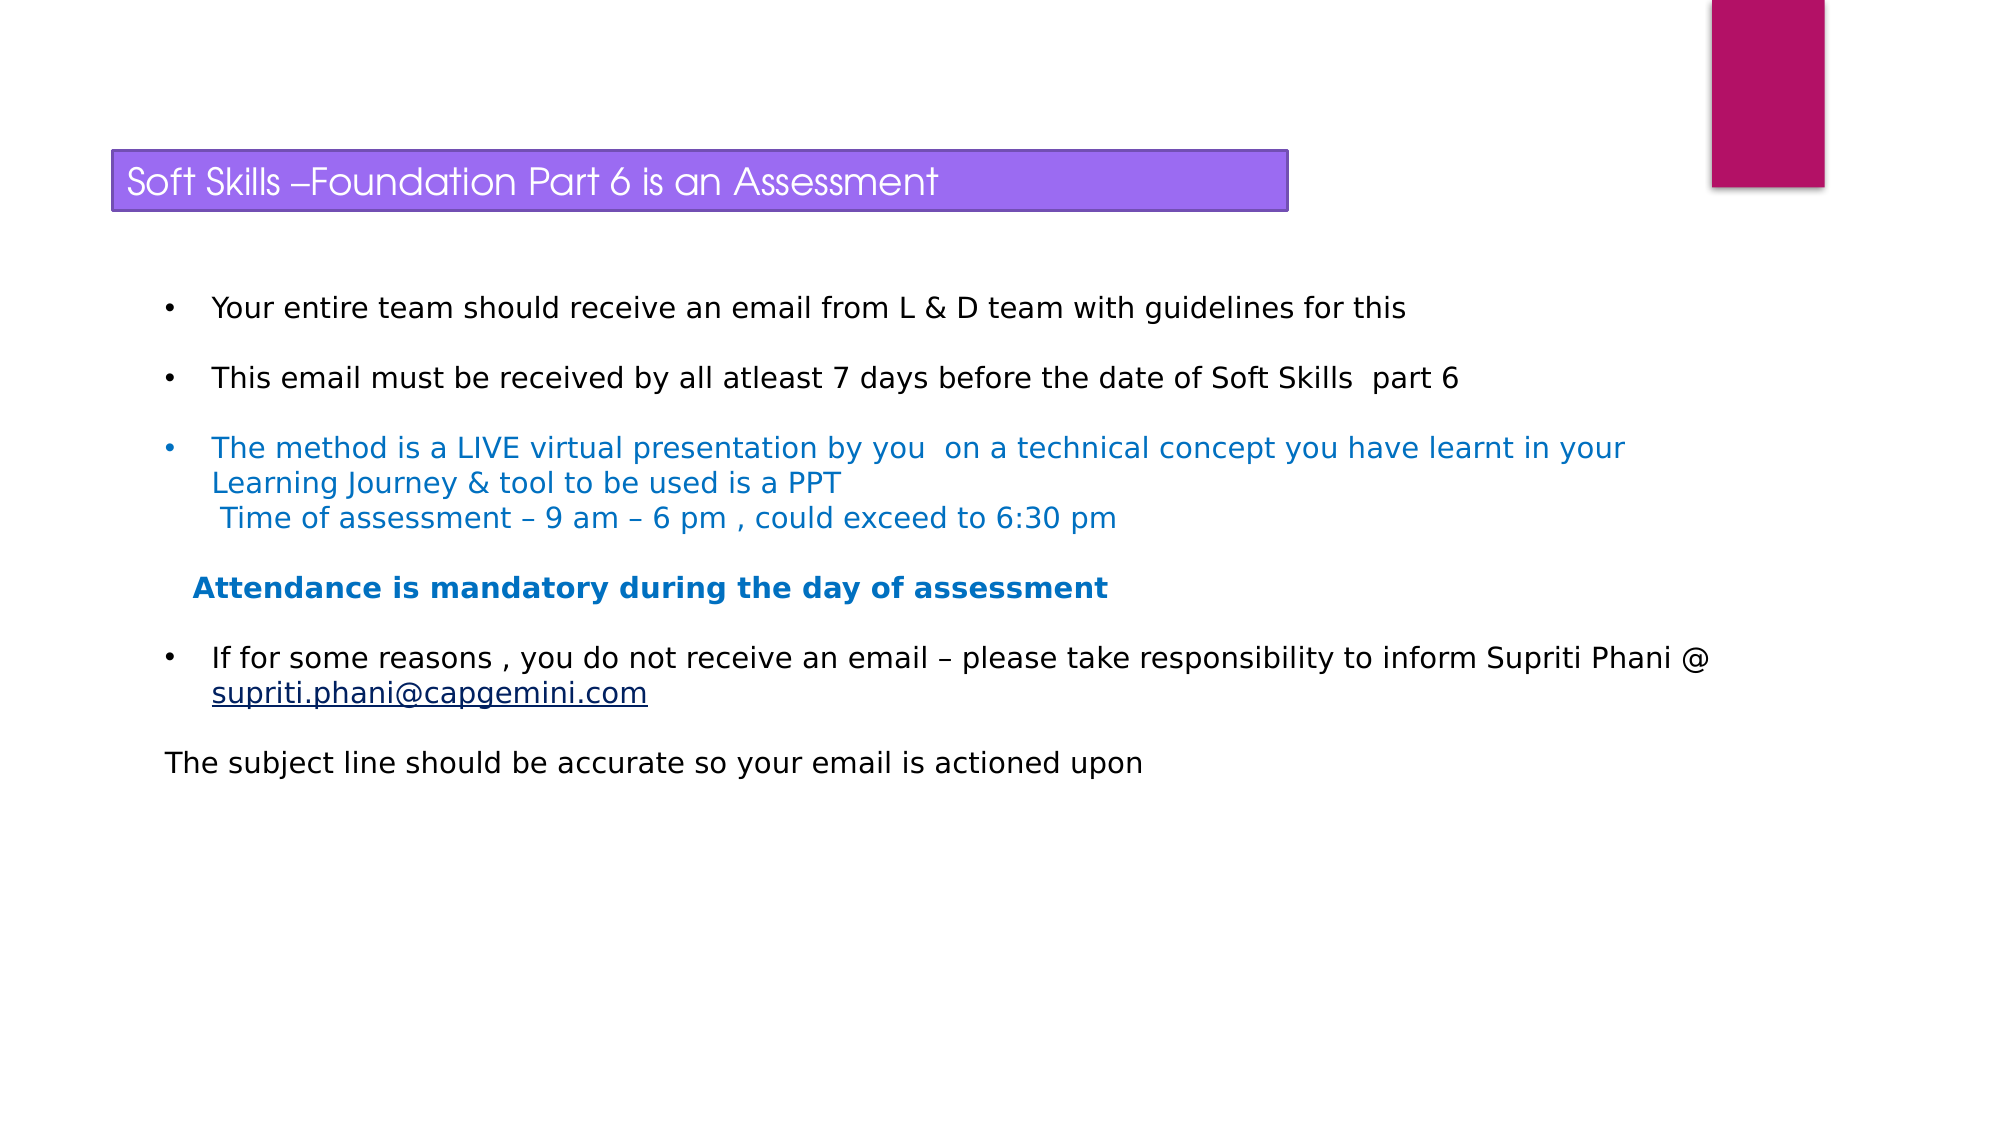

Soft Skills –Foundation Part 6 is an Assessment
Your entire team should receive an email from L & D team with guidelines for this

This email must be received by all atleast 7 days before the date of Soft Skills  part 6

The method is a LIVE virtual presentation by you  on a technical concept you have learnt in your Learning Journey & tool to be used is a PPT
      Time of assessment – 9 am – 6 pm , could exceed to 6:30 pm

   Attendance is mandatory during the day of assessment

If for some reasons , you do not receive an email – please take responsibility to inform Supriti Phani @ supriti.phani@capgemini.com

The subject line should be accurate so your email is actioned upon